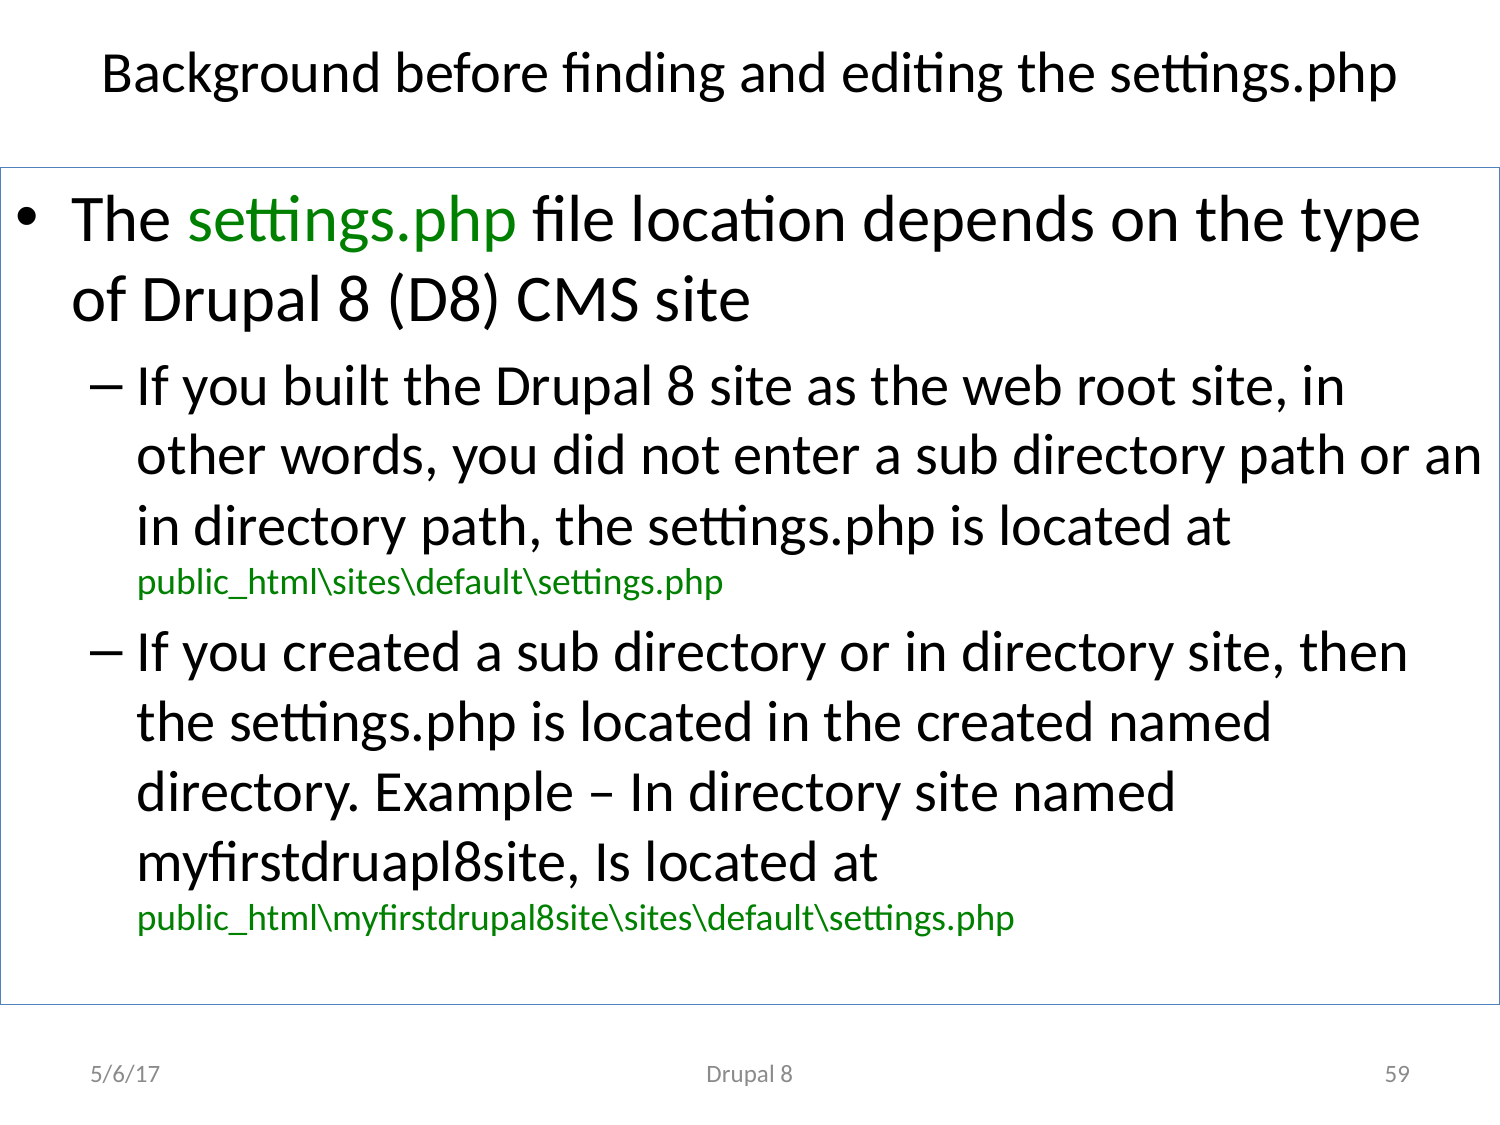

# Background before finding and editing the settings.php
The settings.php file location depends on the type of Drupal 8 (D8) CMS site
If you built the Drupal 8 site as the web root site, in other words, you did not enter a sub directory path or an in directory path, the settings.php is located at
public_html\sites\default\settings.php
If you created a sub directory or in directory site, then the settings.php is located in the created named directory. Example – In directory site named myfirstdruapl8site, Is located at
public_html\myfirstdrupal8site\sites\default\settings.php

5/6/17
Drupal 8
59